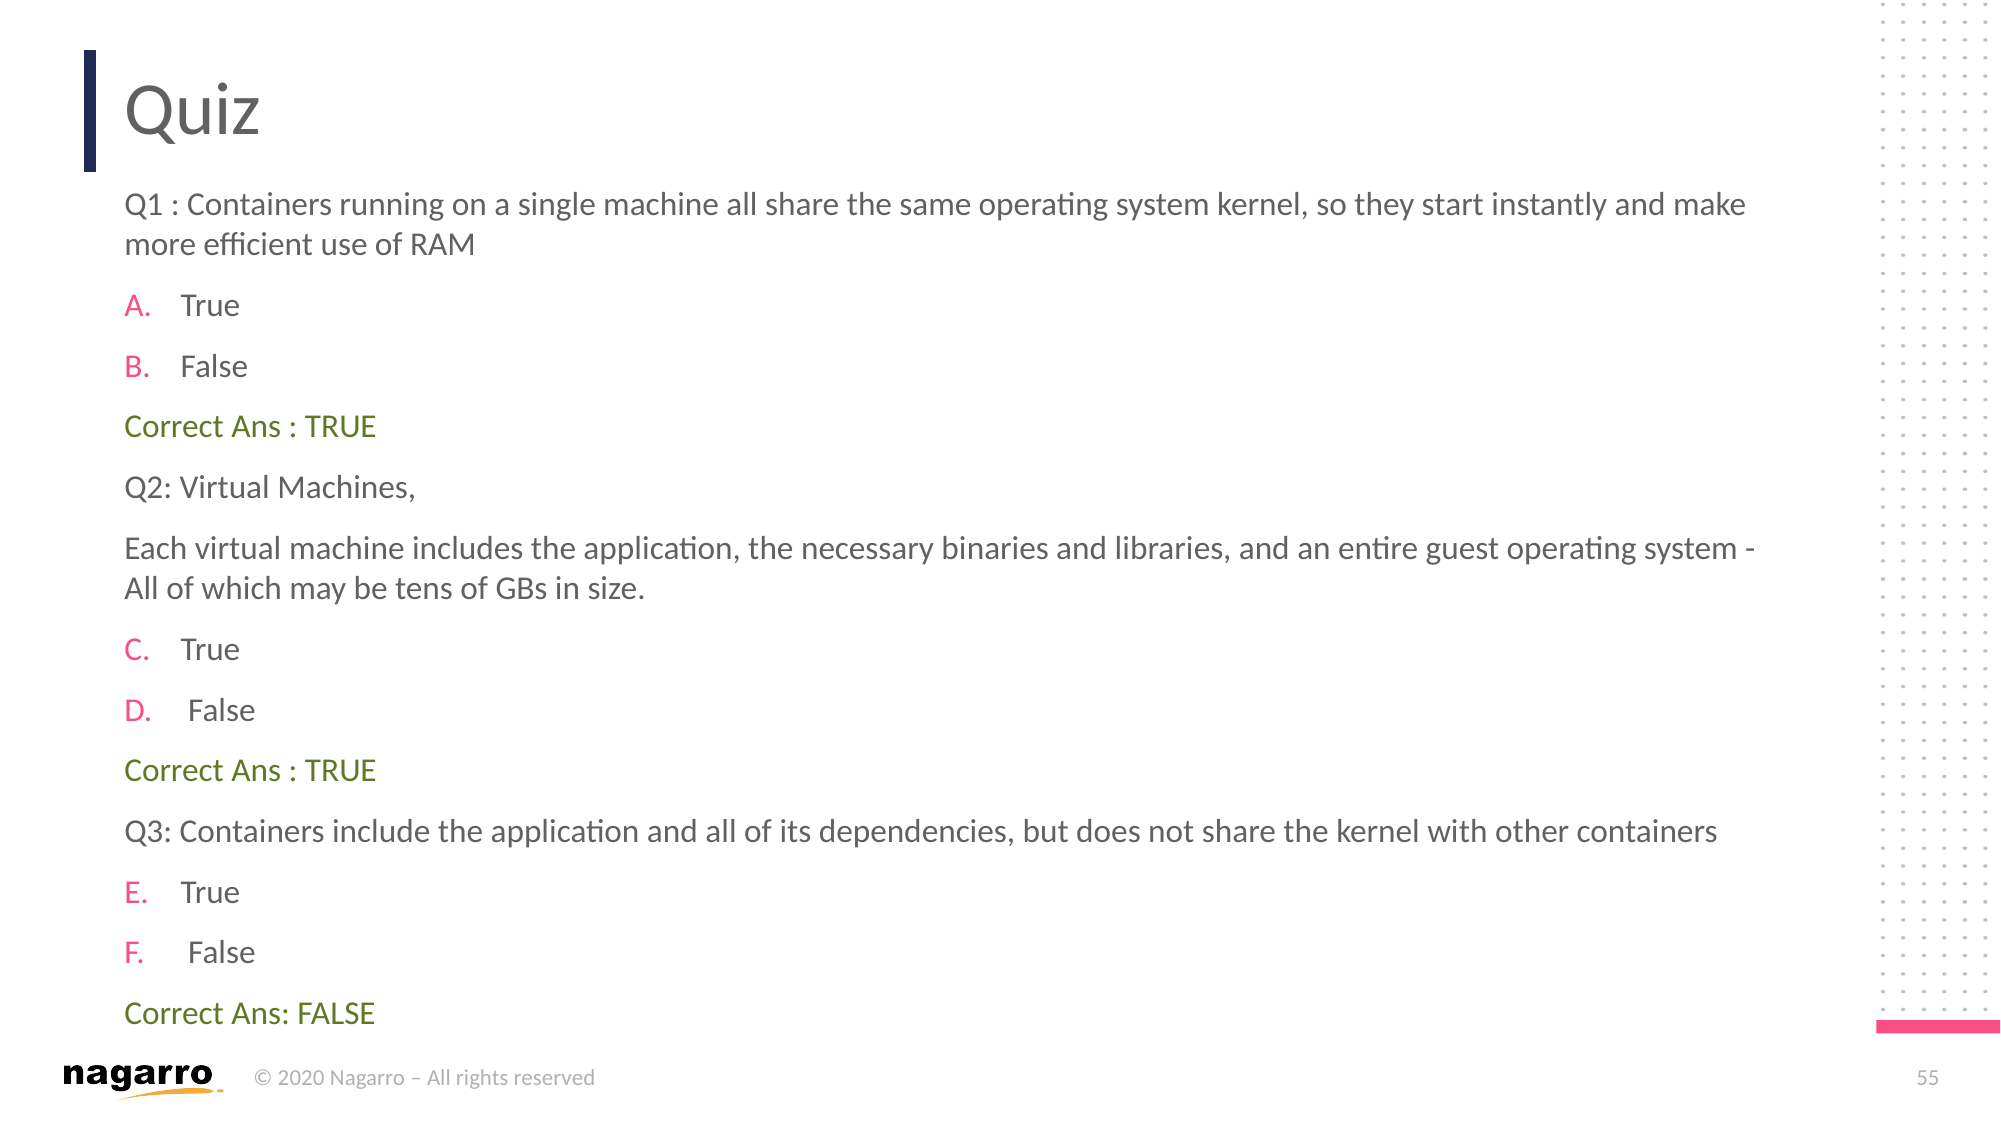

# Quiz
Q1 : Containers running on a single machine all share the same operating system kernel, so they start instantly and make more efficient use of RAM
True
False
Correct Ans : TRUE
Q2: Virtual Machines,
Each virtual machine includes the application, the necessary binaries and libraries, and an entire guest operating system - All of which may be tens of GBs in size.
True
 False
Correct Ans : TRUE
Q3: Containers include the application and all of its dependencies, but does not share the kernel with other containers
True
 False
Correct Ans: FALSE